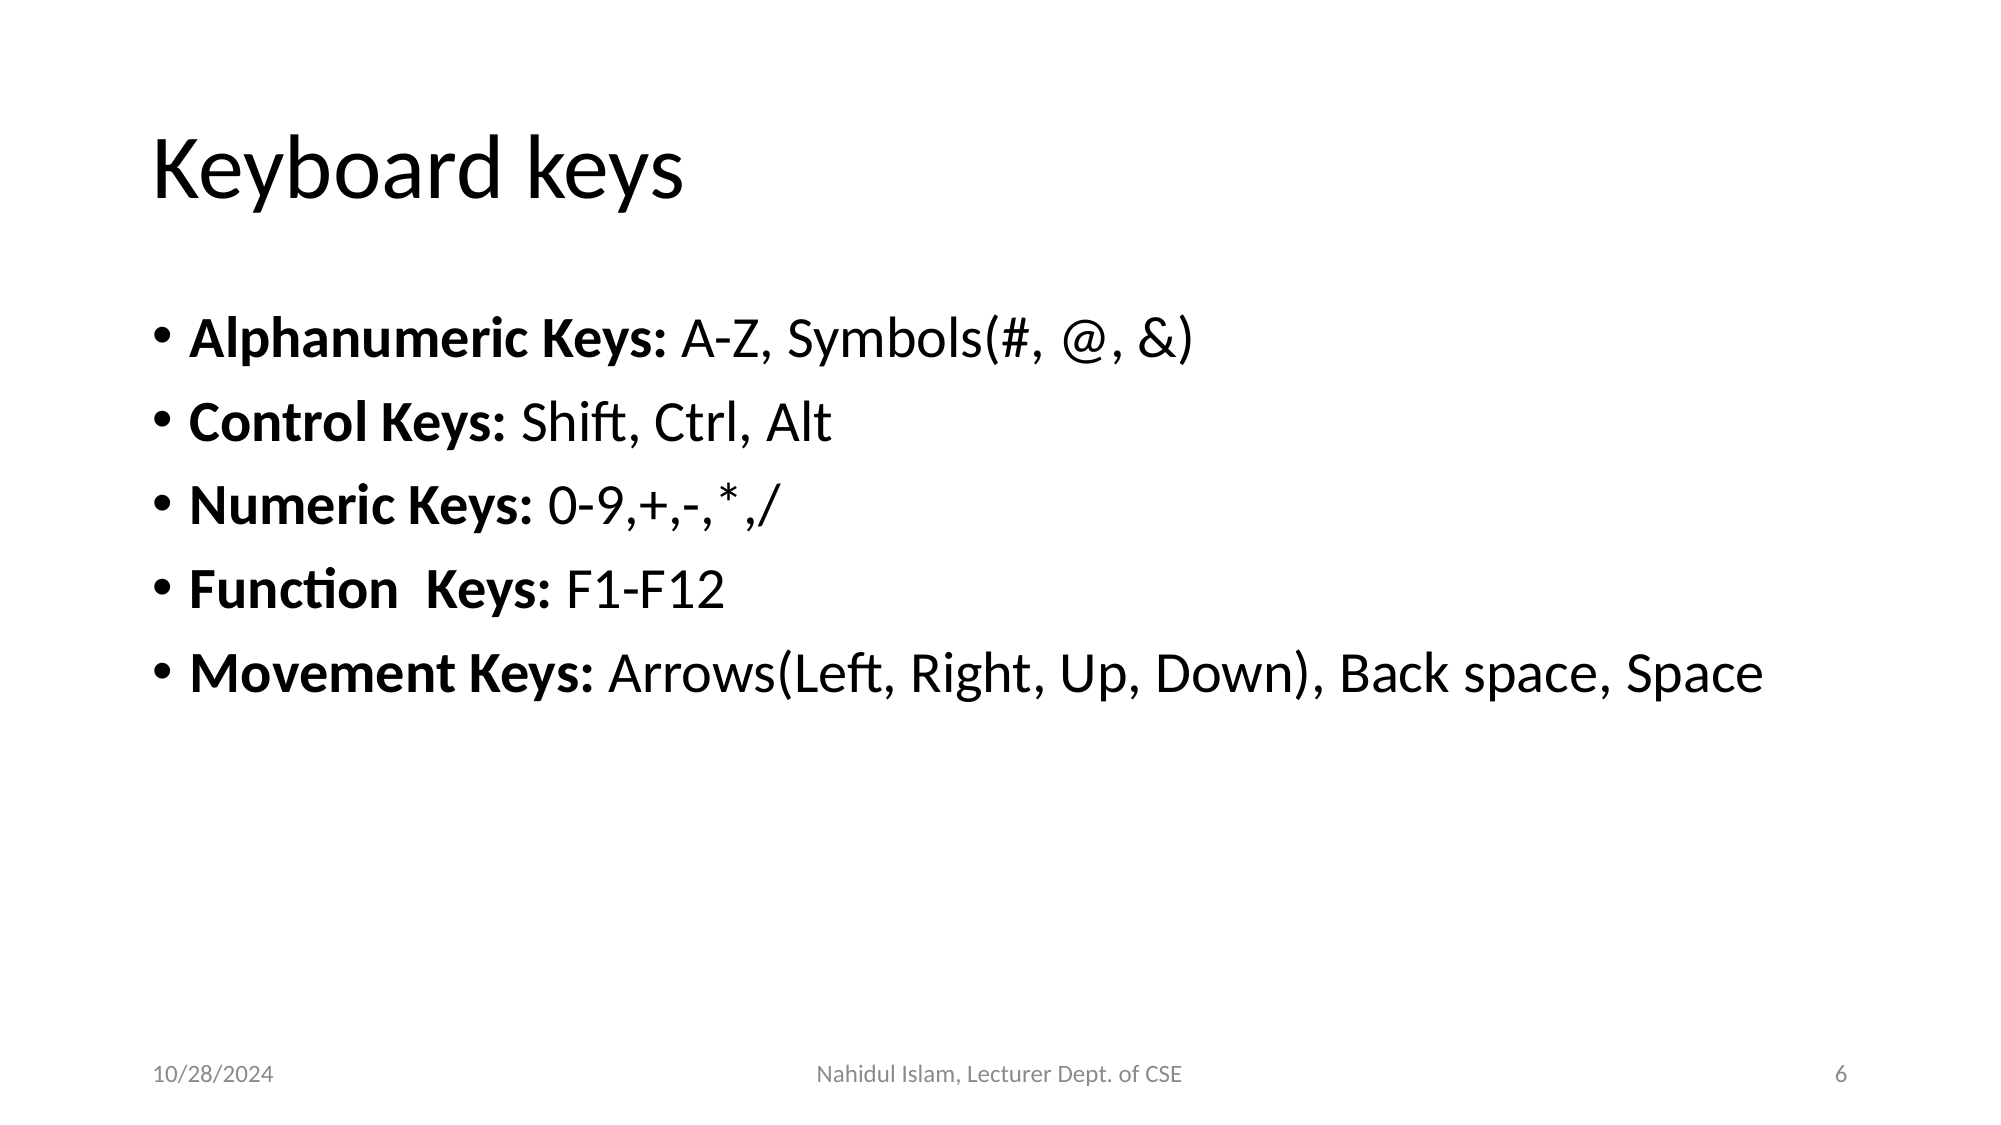

# Keyboard keys
Alphanumeric Keys: A-Z, Symbols(#, @, &)
Control Keys: Shift, Ctrl, Alt
Numeric Keys: 0-9,+,-,*,/
Function  Keys: F1-F12
Movement Keys: Arrows(Left, Right, Up, Down), Back space, Space

10/28/2024
Nahidul Islam, Lecturer Dept. of CSE
6